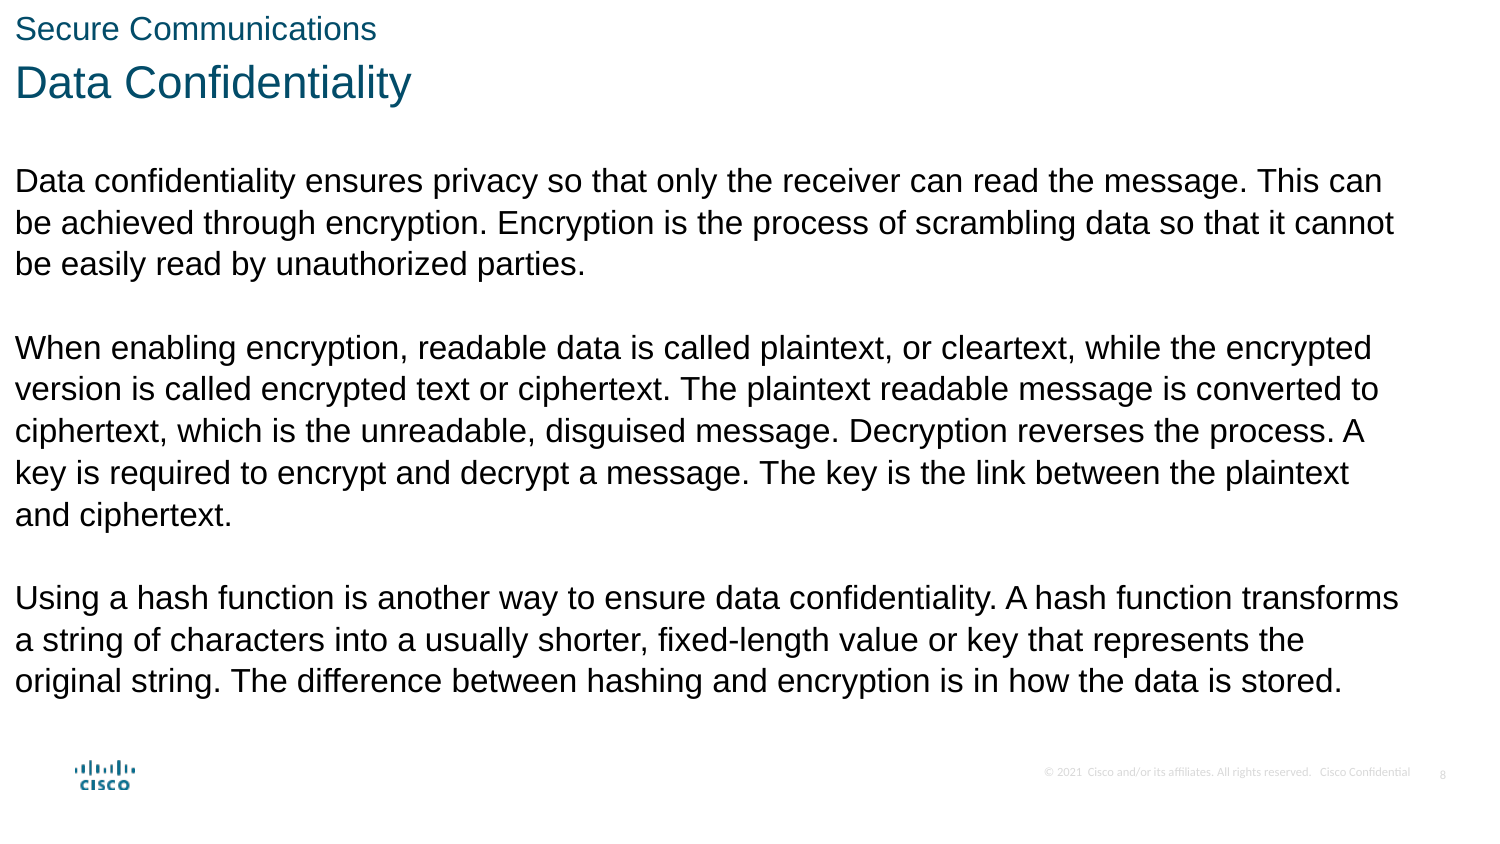

# Secure Communications
Data Confidentiality
Data confidentiality ensures privacy so that only the receiver can read the message. This can be achieved through encryption. Encryption is the process of scrambling data so that it cannot be easily read by unauthorized parties.

When enabling encryption, readable data is called plaintext, or cleartext, while the encrypted version is called encrypted text or ciphertext. The plaintext readable message is converted to ciphertext, which is the unreadable, disguised message. Decryption reverses the process. A key is required to encrypt and decrypt a message. The key is the link between the plaintext and ciphertext.

Using a hash function is another way to ensure data confidentiality. A hash function transforms a string of characters into a usually shorter, fixed-length value or key that represents the original string. The difference between hashing and encryption is in how the data is stored.
8